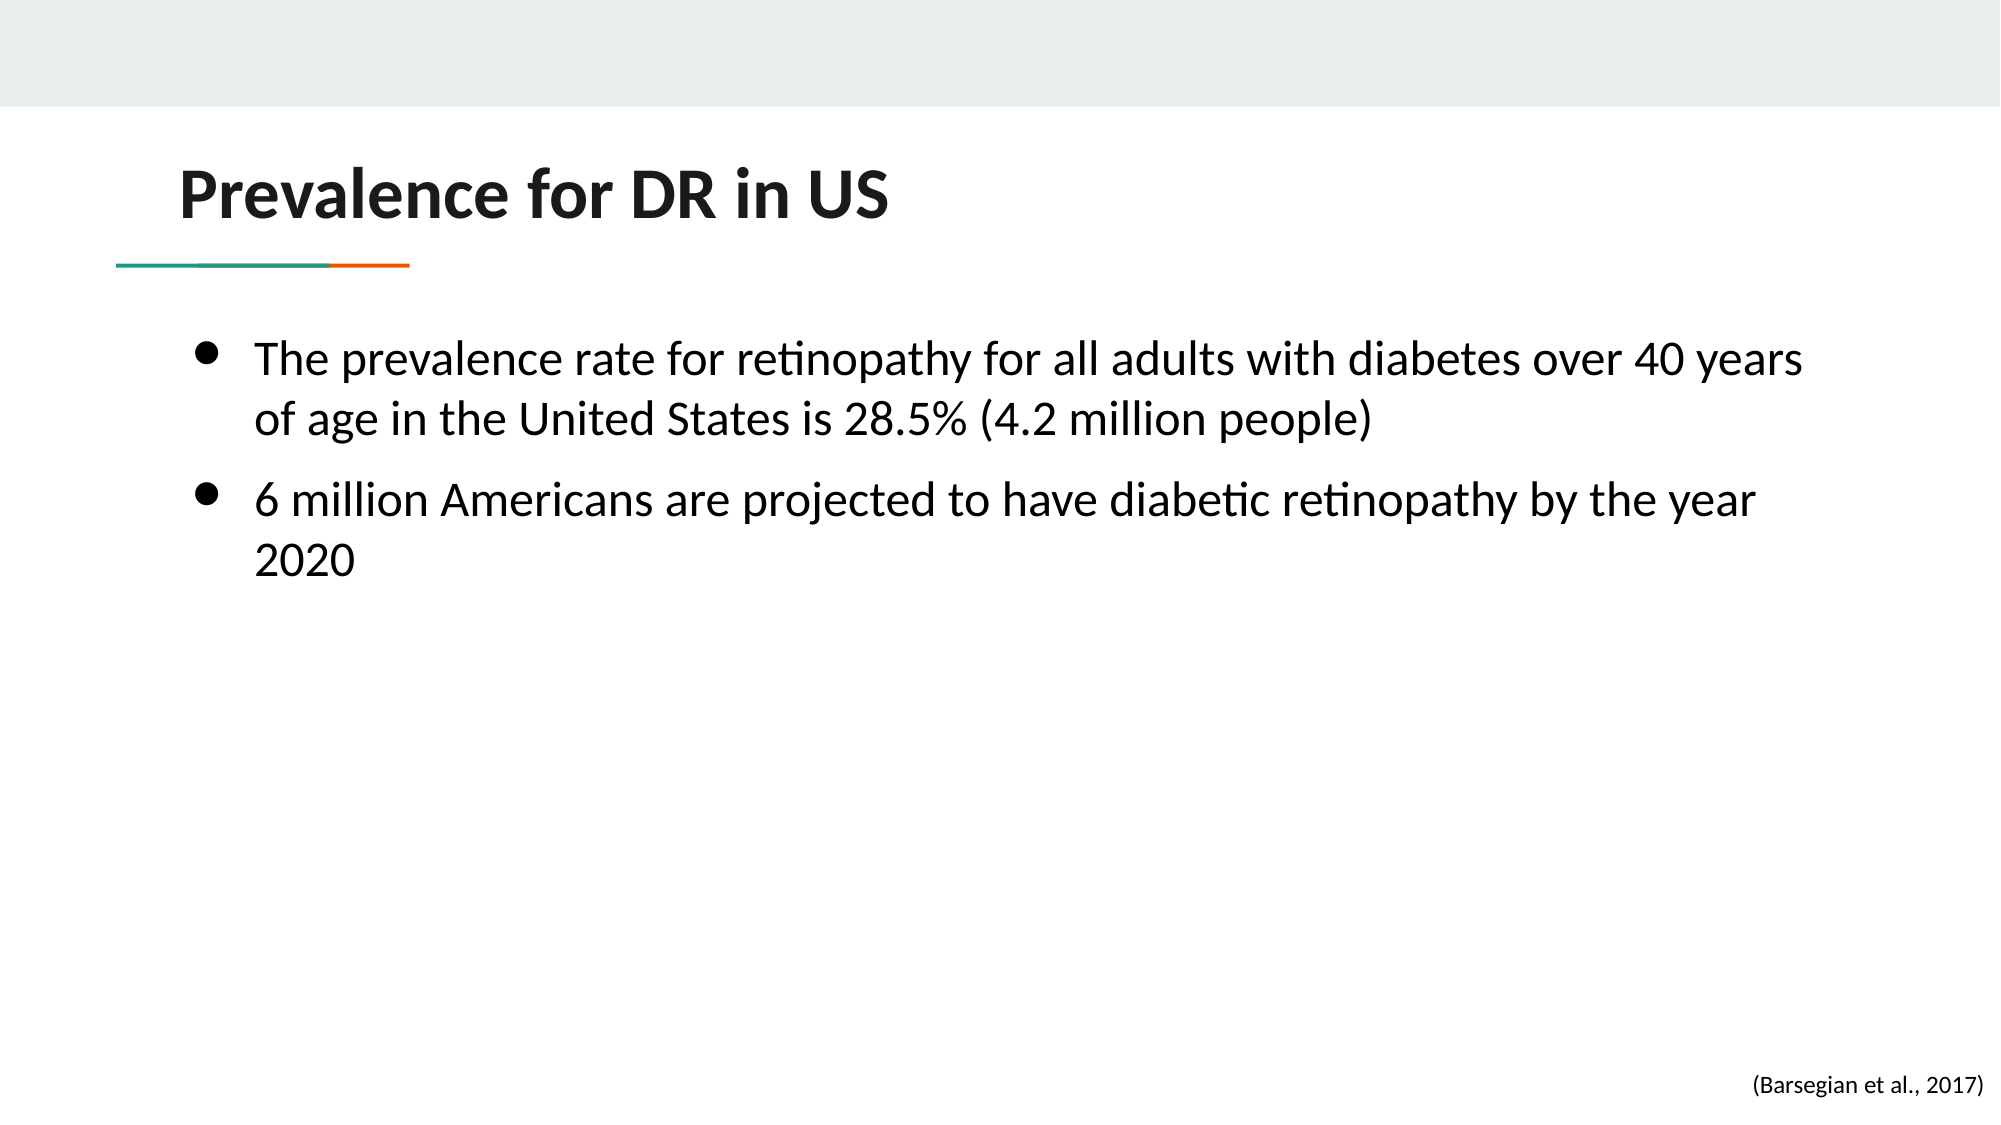

# Prevalence for DR in US
The prevalence rate for retinopathy for all adults with diabetes over 40 years of age in the United States is 28.5% (4.2 million people)
6 million Americans are projected to have diabetic retinopathy by the year 2020
(Barsegian et al., 2017)